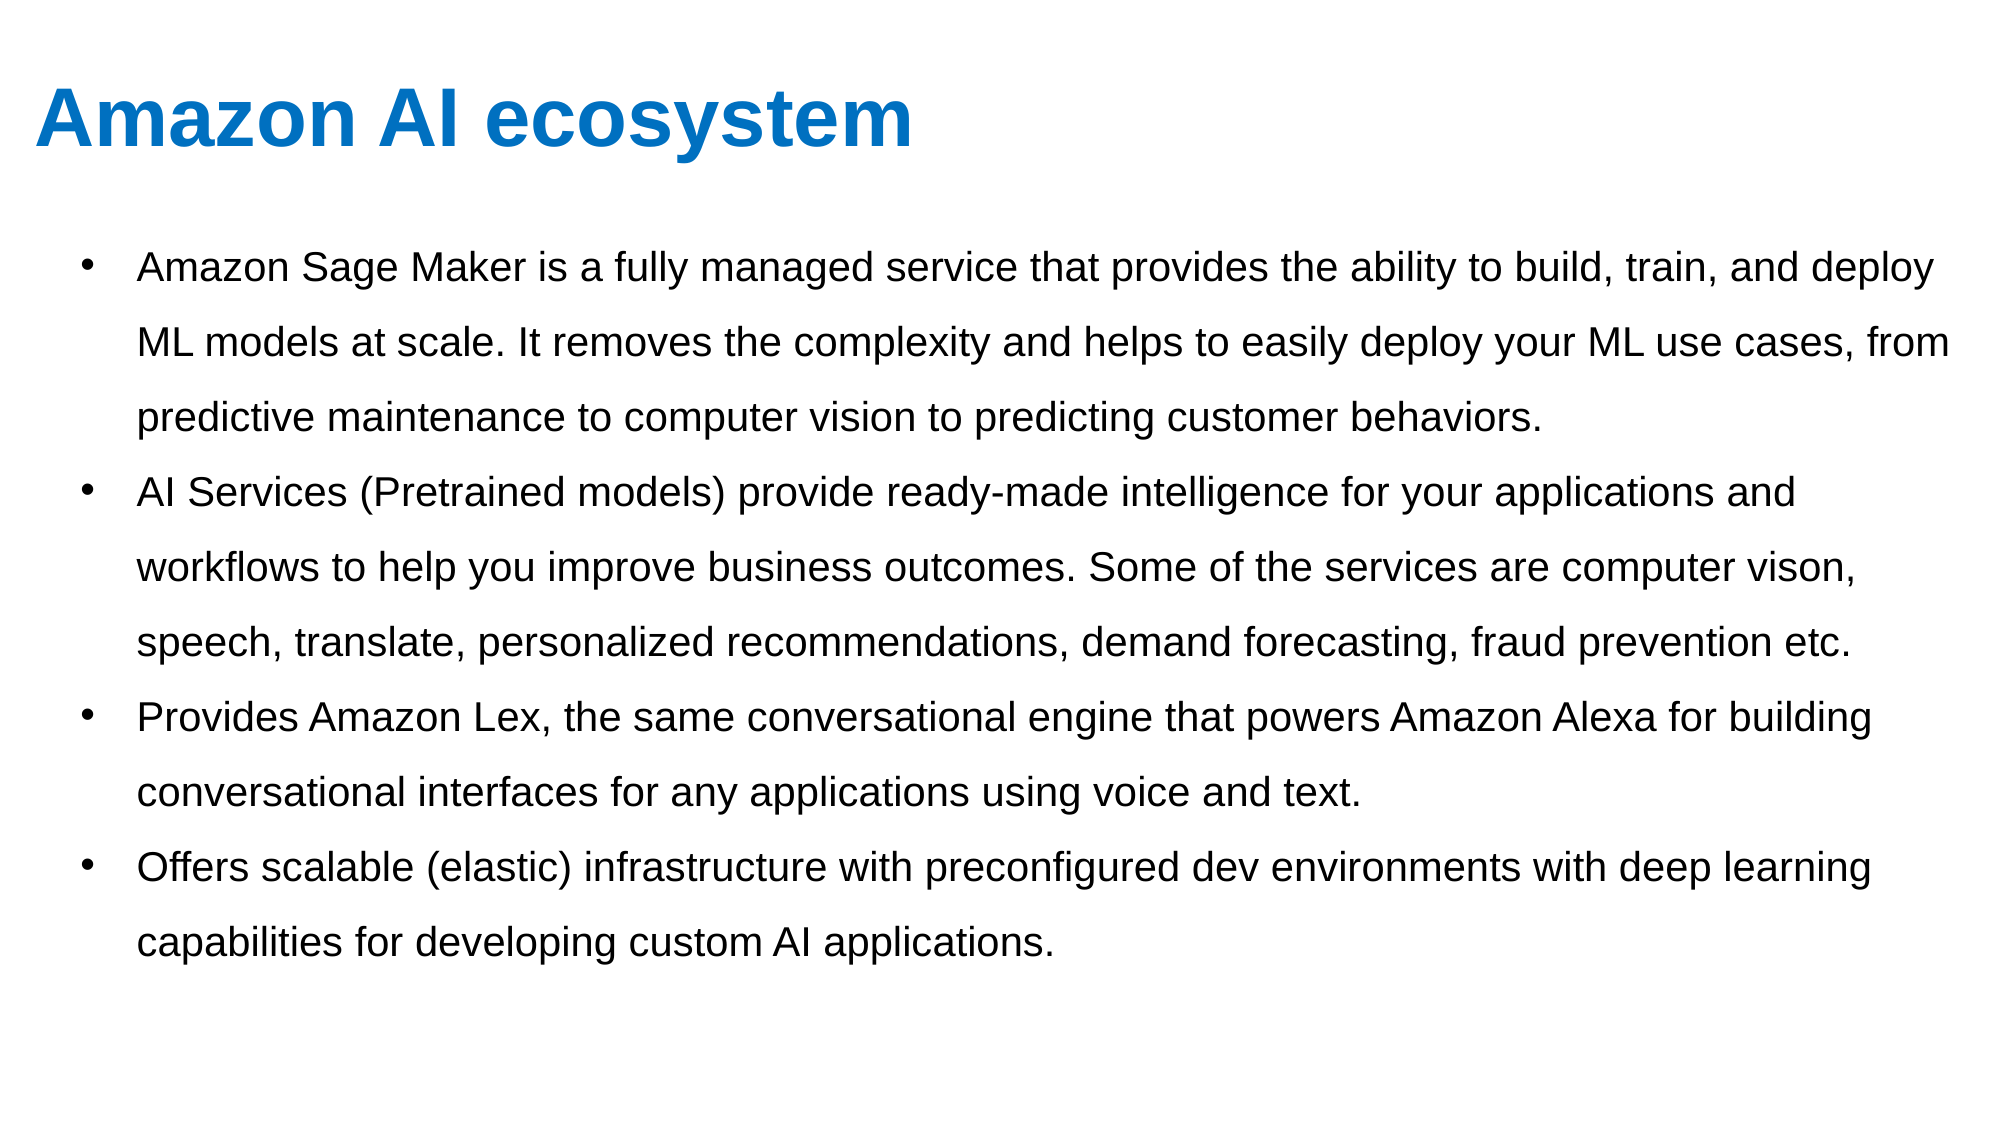

Amazon AI ecosystem
Amazon Sage Maker is a fully managed service that provides the ability to build, train, and deploy ML models at scale. It removes the complexity and helps to easily deploy your ML use cases, from predictive maintenance to computer vision to predicting customer behaviors.
AI Services (Pretrained models) provide ready-made intelligence for your applications and workflows to help you improve business outcomes. Some of the services are computer vison, speech, translate, personalized recommendations, demand forecasting, fraud prevention etc.
Provides Amazon Lex, the same conversational engine that powers Amazon Alexa for building conversational interfaces for any applications using voice and text.
Offers scalable (elastic) infrastructure with preconfigured dev environments with deep learning capabilities for developing custom AI applications.